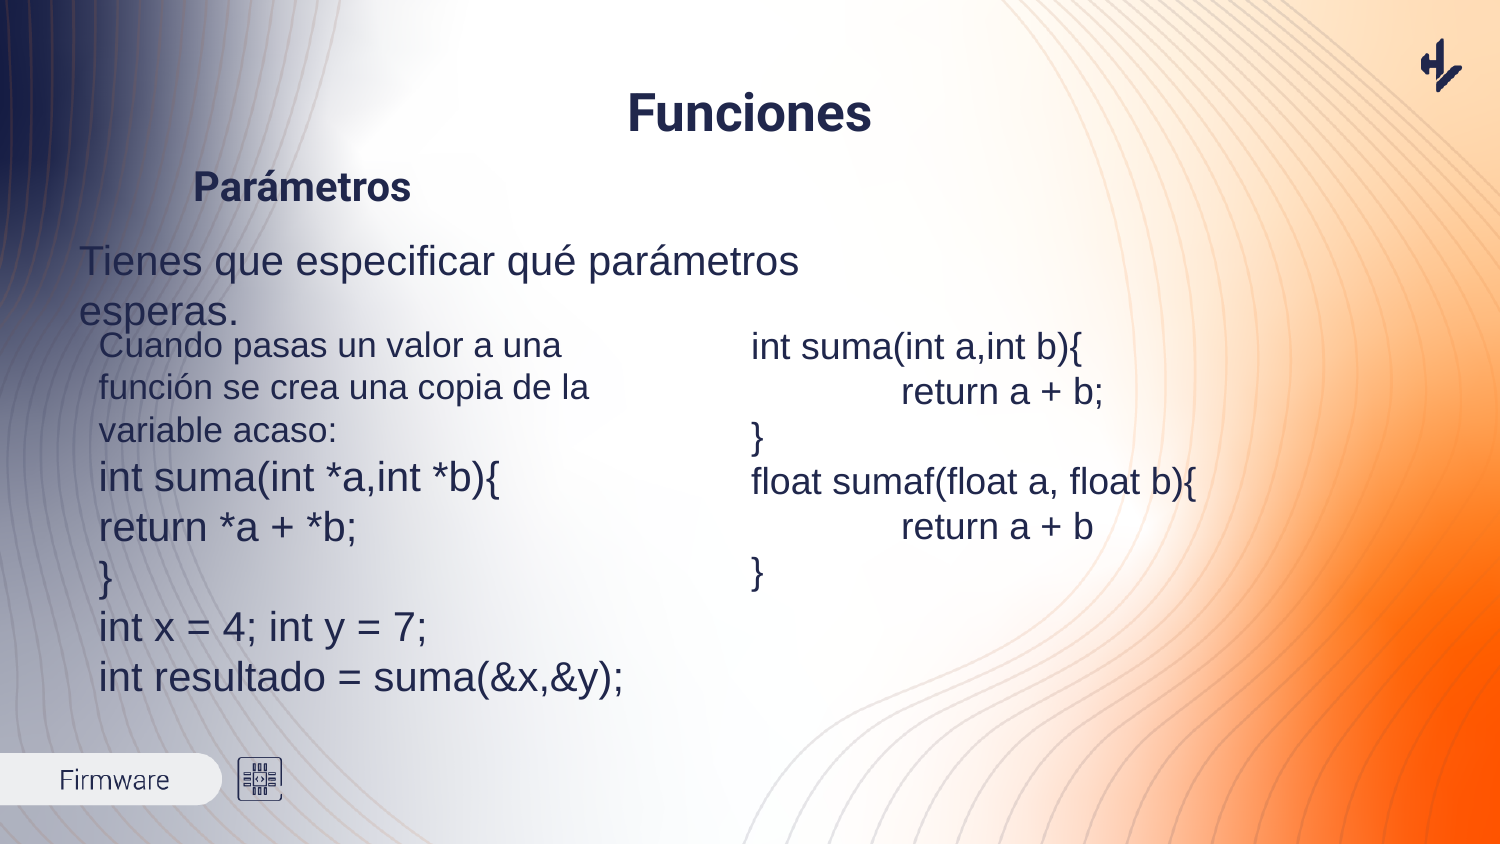

# Funciones
Parámetros
Tienes que especificar qué parámetros esperas.
Cuando pasas un valor a una función se crea una copia de la variable acaso:
int suma(int *a,int *b){
return *a + *b;
}
int x = 4; int y = 7;
int resultado = suma(&x,&y);
int suma(int a,int b){
	return a + b;
}
float sumaf(float a, float b){
	return a + b
}